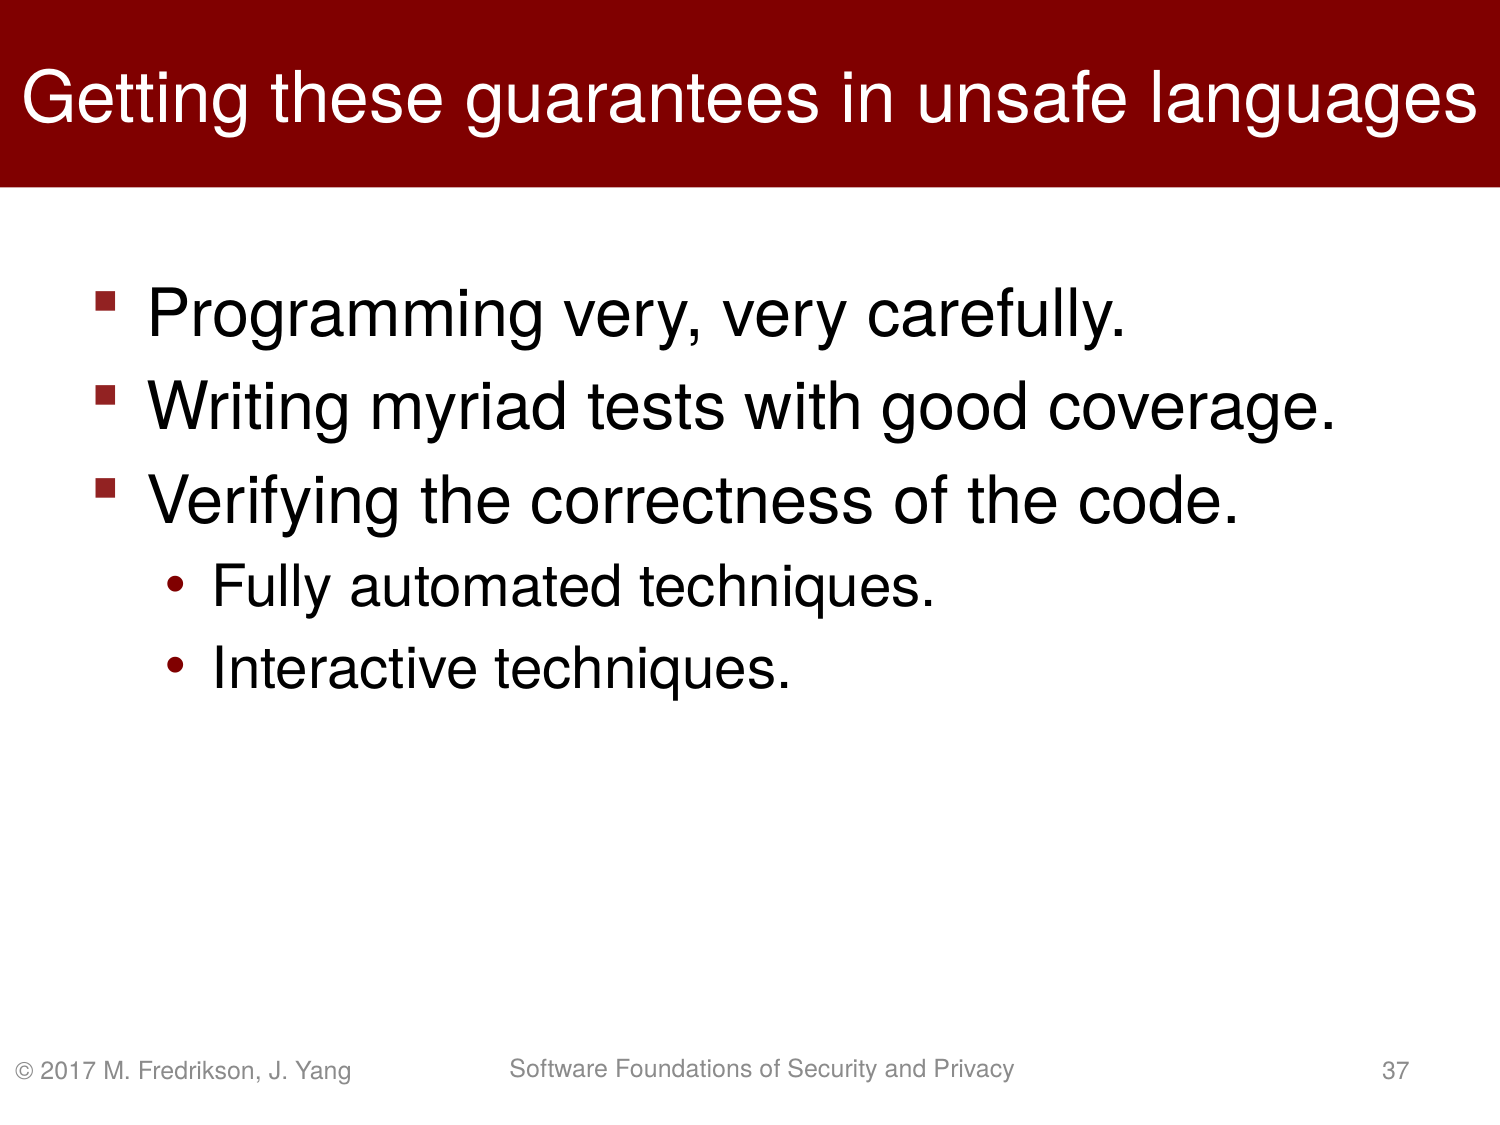

# Getting these guarantees in unsafe languages
Programming very, very carefully.
Writing myriad tests with good coverage.
Verifying the correctness of the code.
Fully automated techniques.
Interactive techniques.
© 2017 M. Fredrikson, J. Yang
37